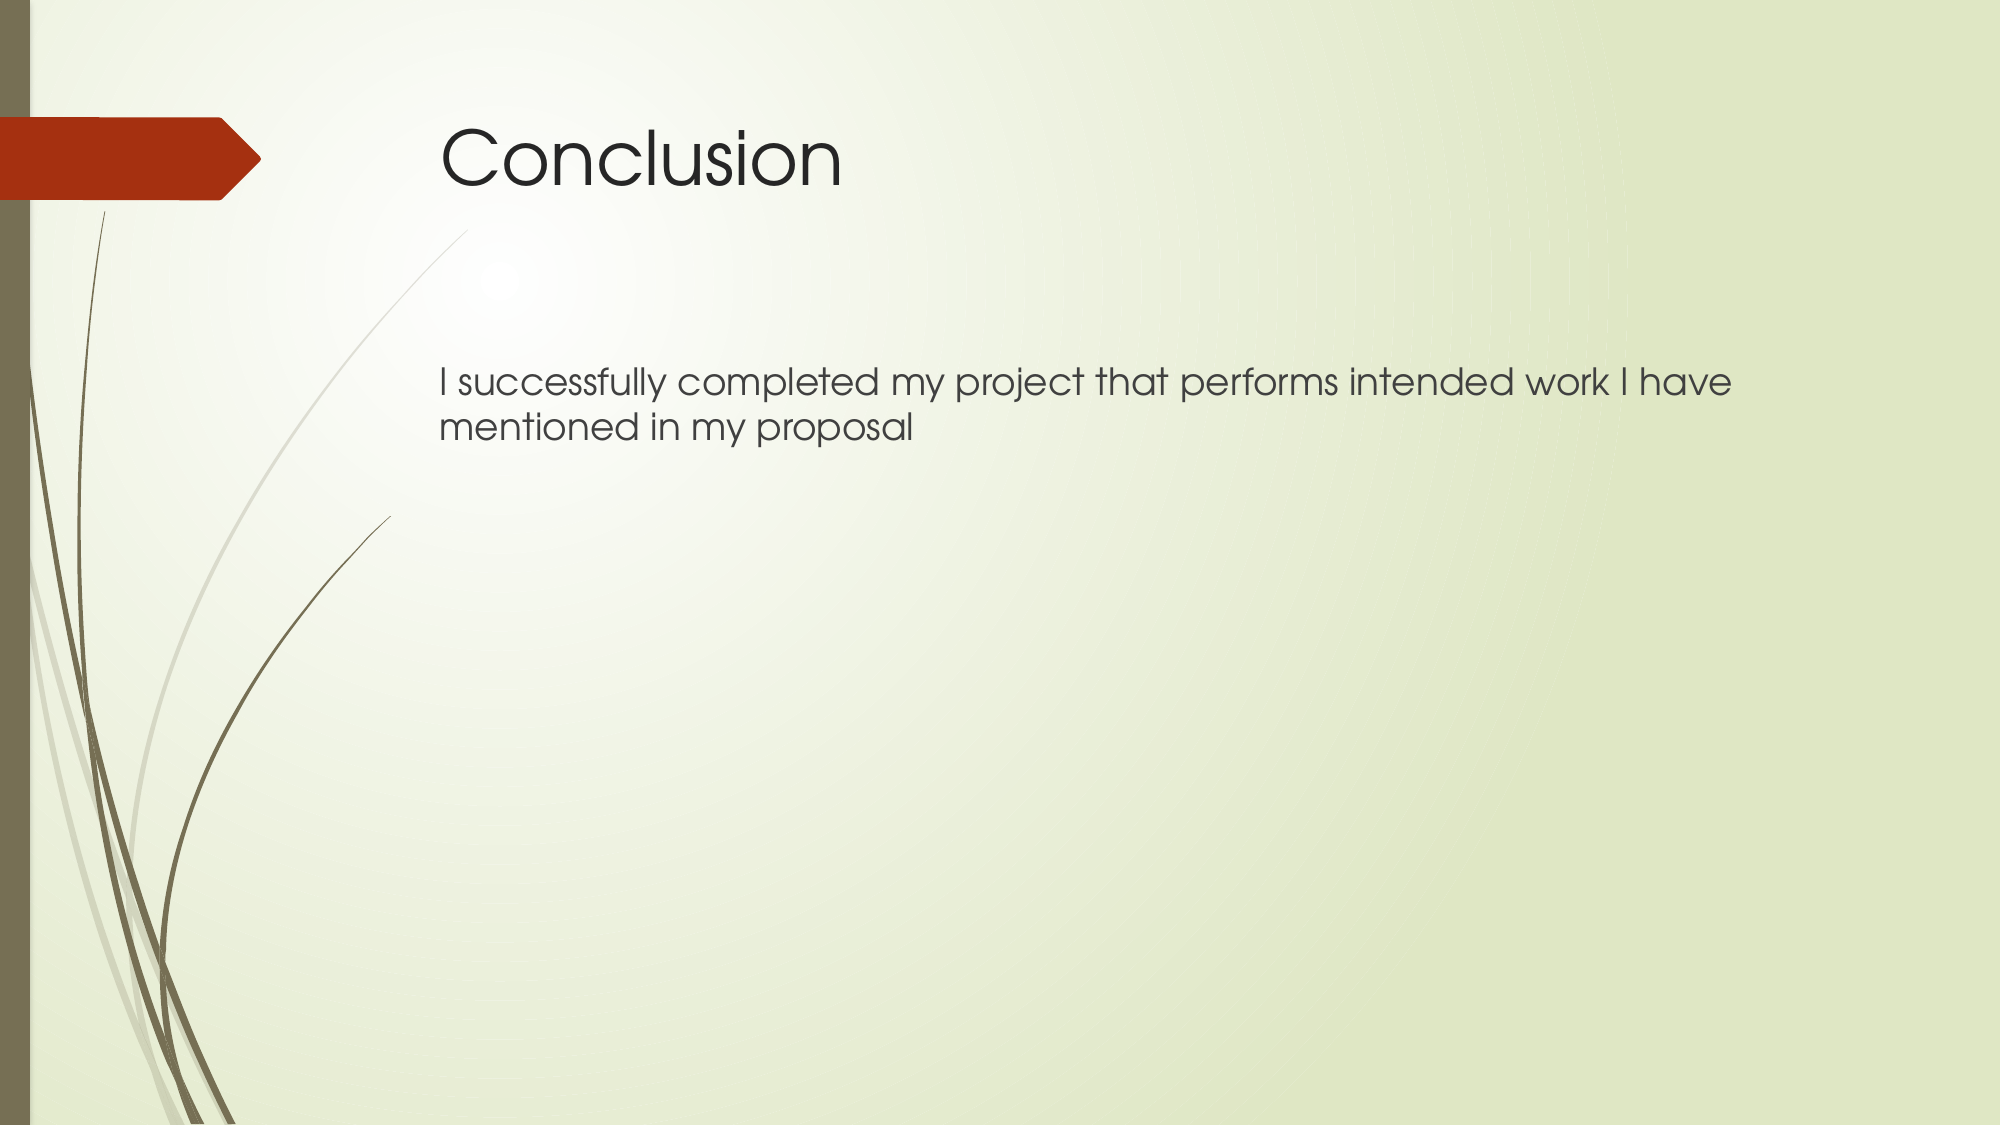

# Conclusion
I successfully completed my project that performs intended work I have mentioned in my proposal